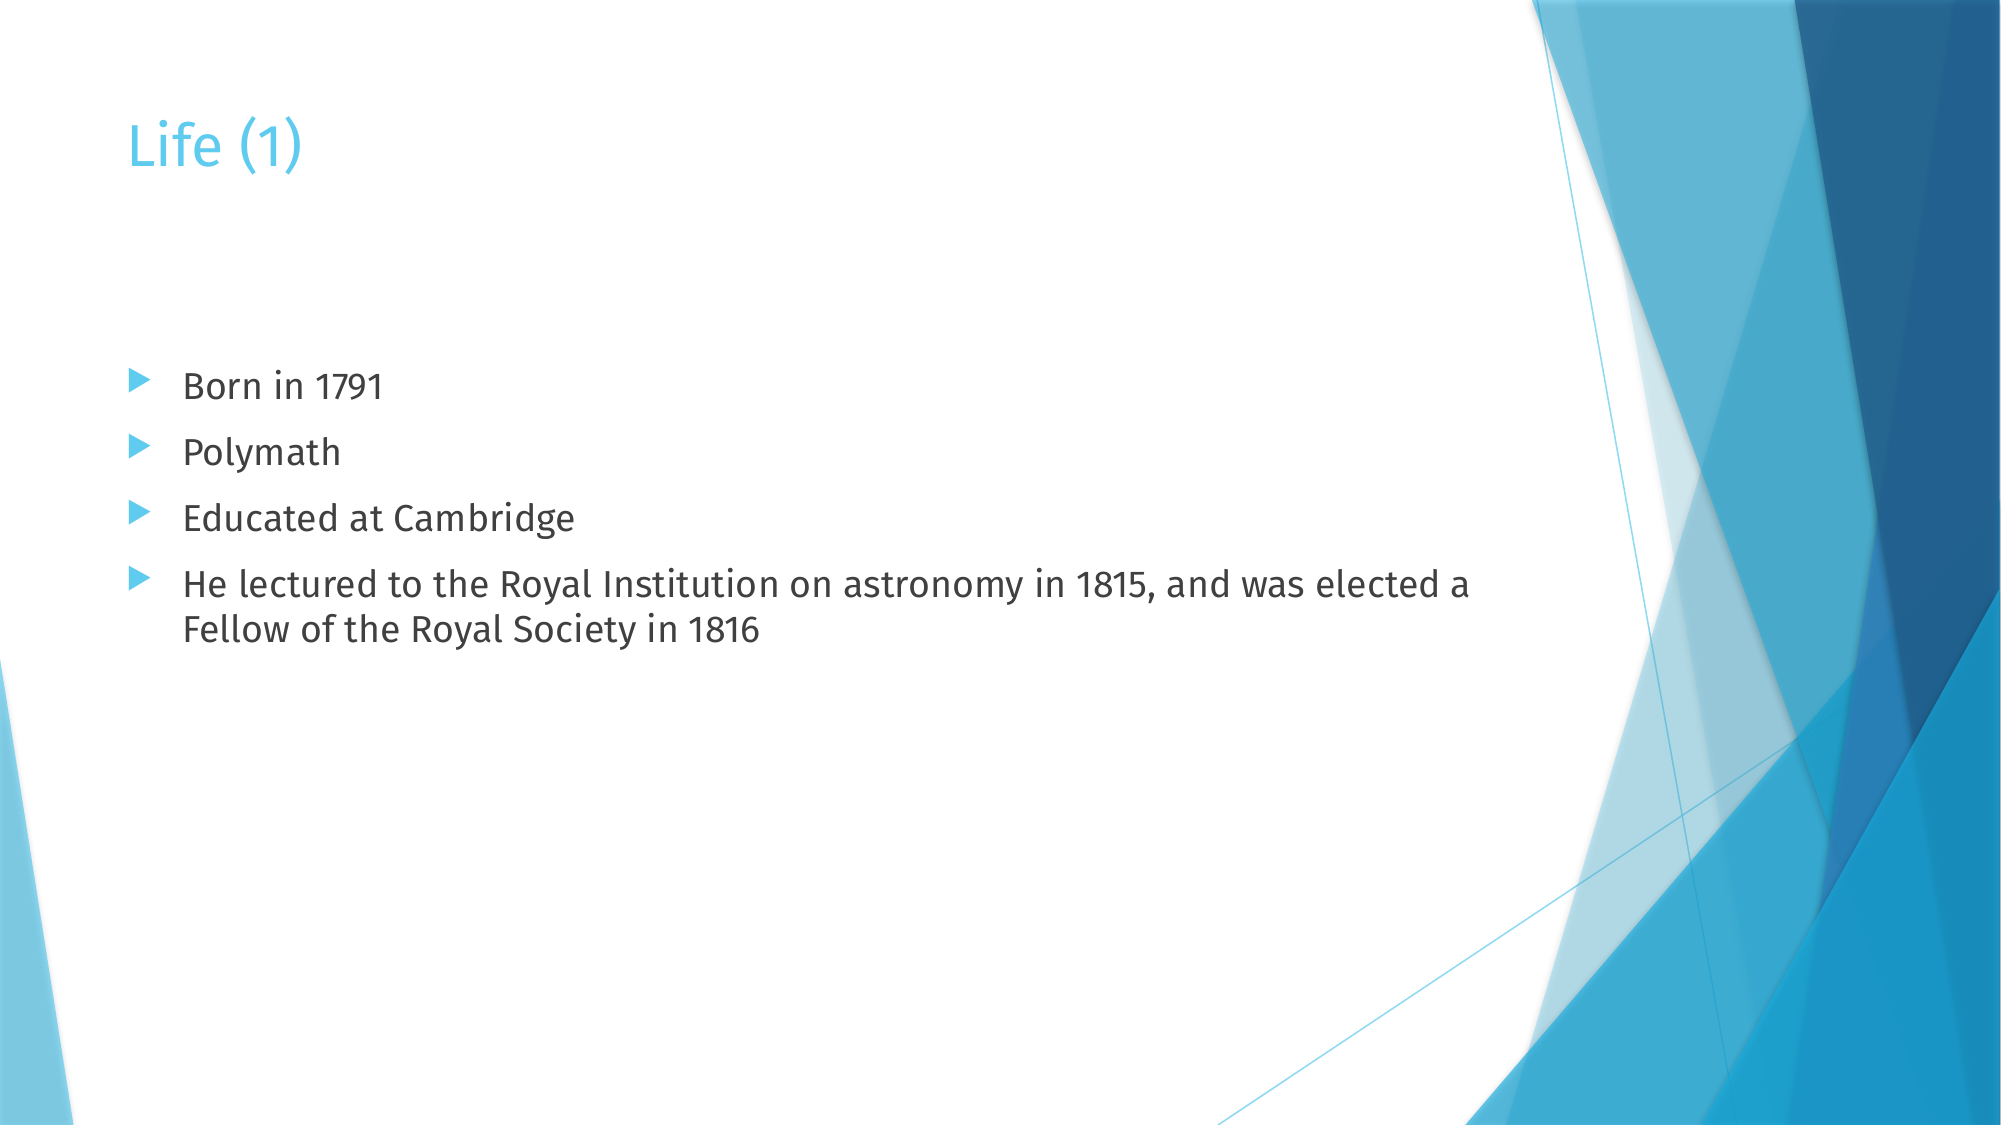

# Life (1)
Born in 1791
Polymath
Educated at Cambridge
He lectured to the Royal Institution on astronomy in 1815, and was elected a Fellow of the Royal Society in 1816